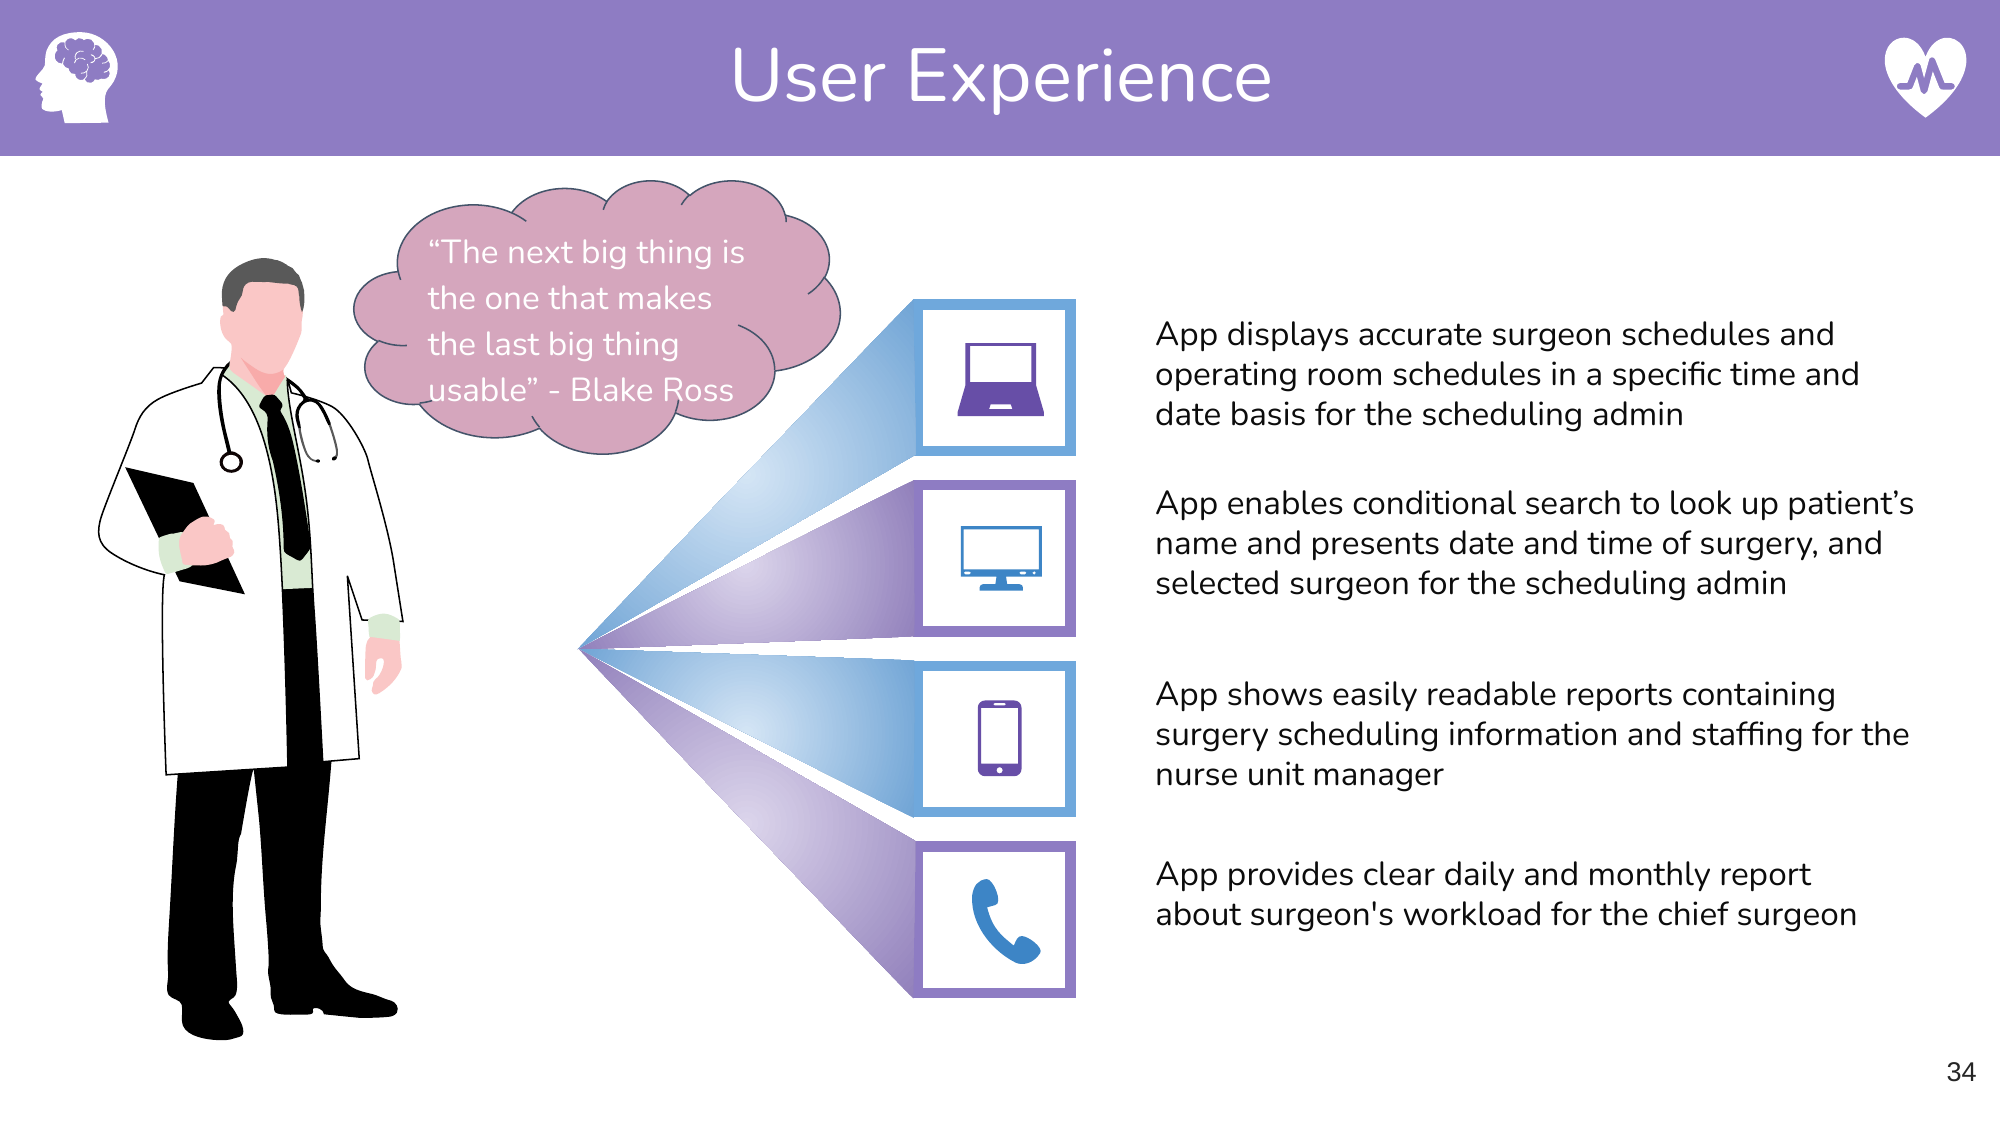

User Experience

“The next big thing is the one that makes the last big thing usable” - Blake Ross

App displays accurate surgeon schedules and operating room schedules in a specific time and date basis for the scheduling admin

App enables conditional search to look up patient’s name and presents date and time of surgery, and selected surgeon for the scheduling admin

App shows easily readable reports containing surgery scheduling information and staffing for the nurse unit manager

App provides clear daily and monthly report about surgeon's workload for the chief surgeon

34